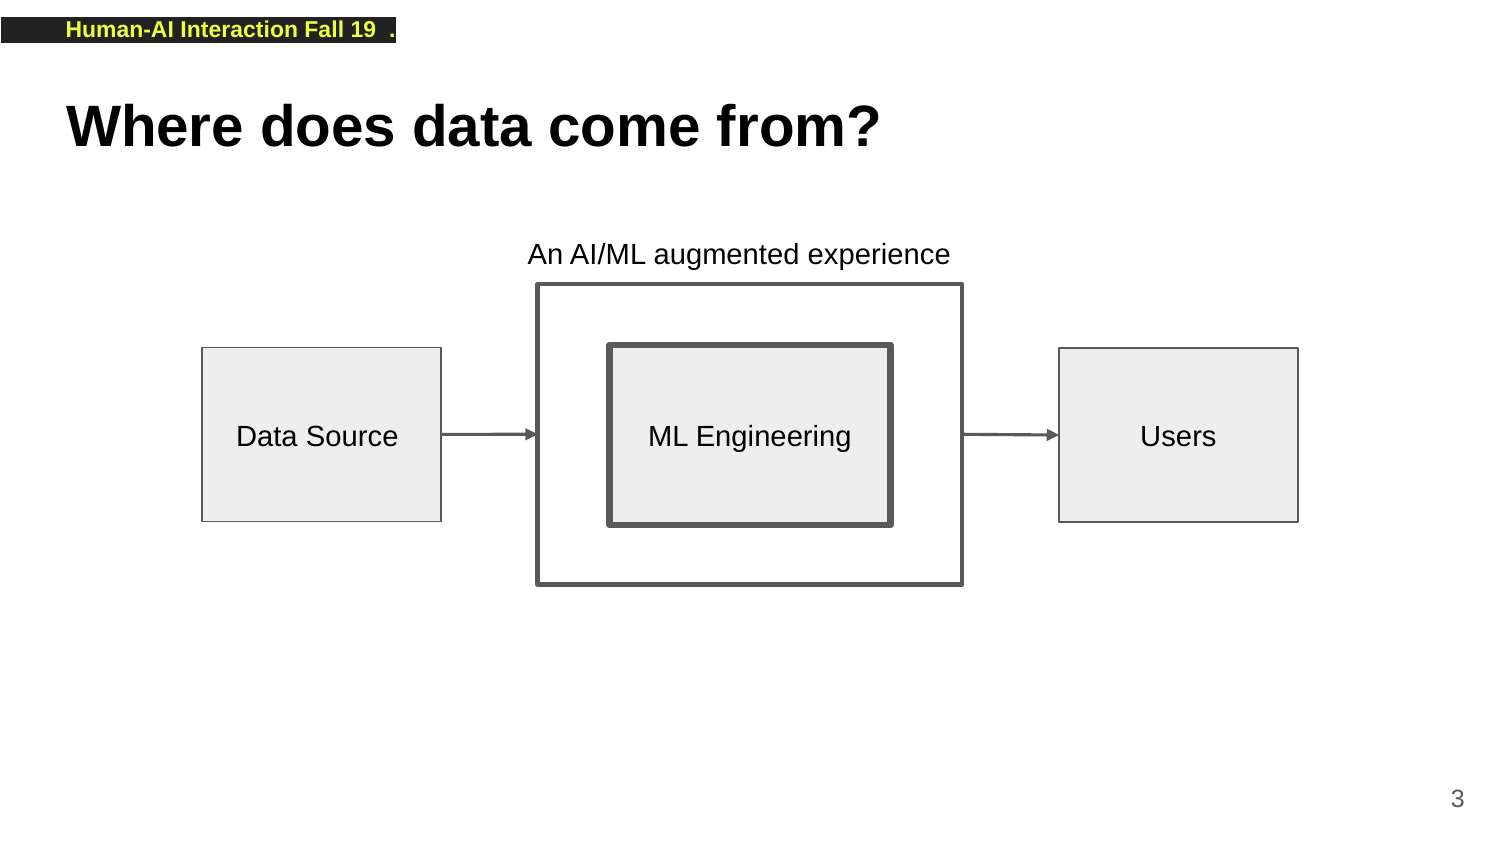

# Where does data come from?
An AI/ML augmented experience

ML Engineering
Data Source
Users
3